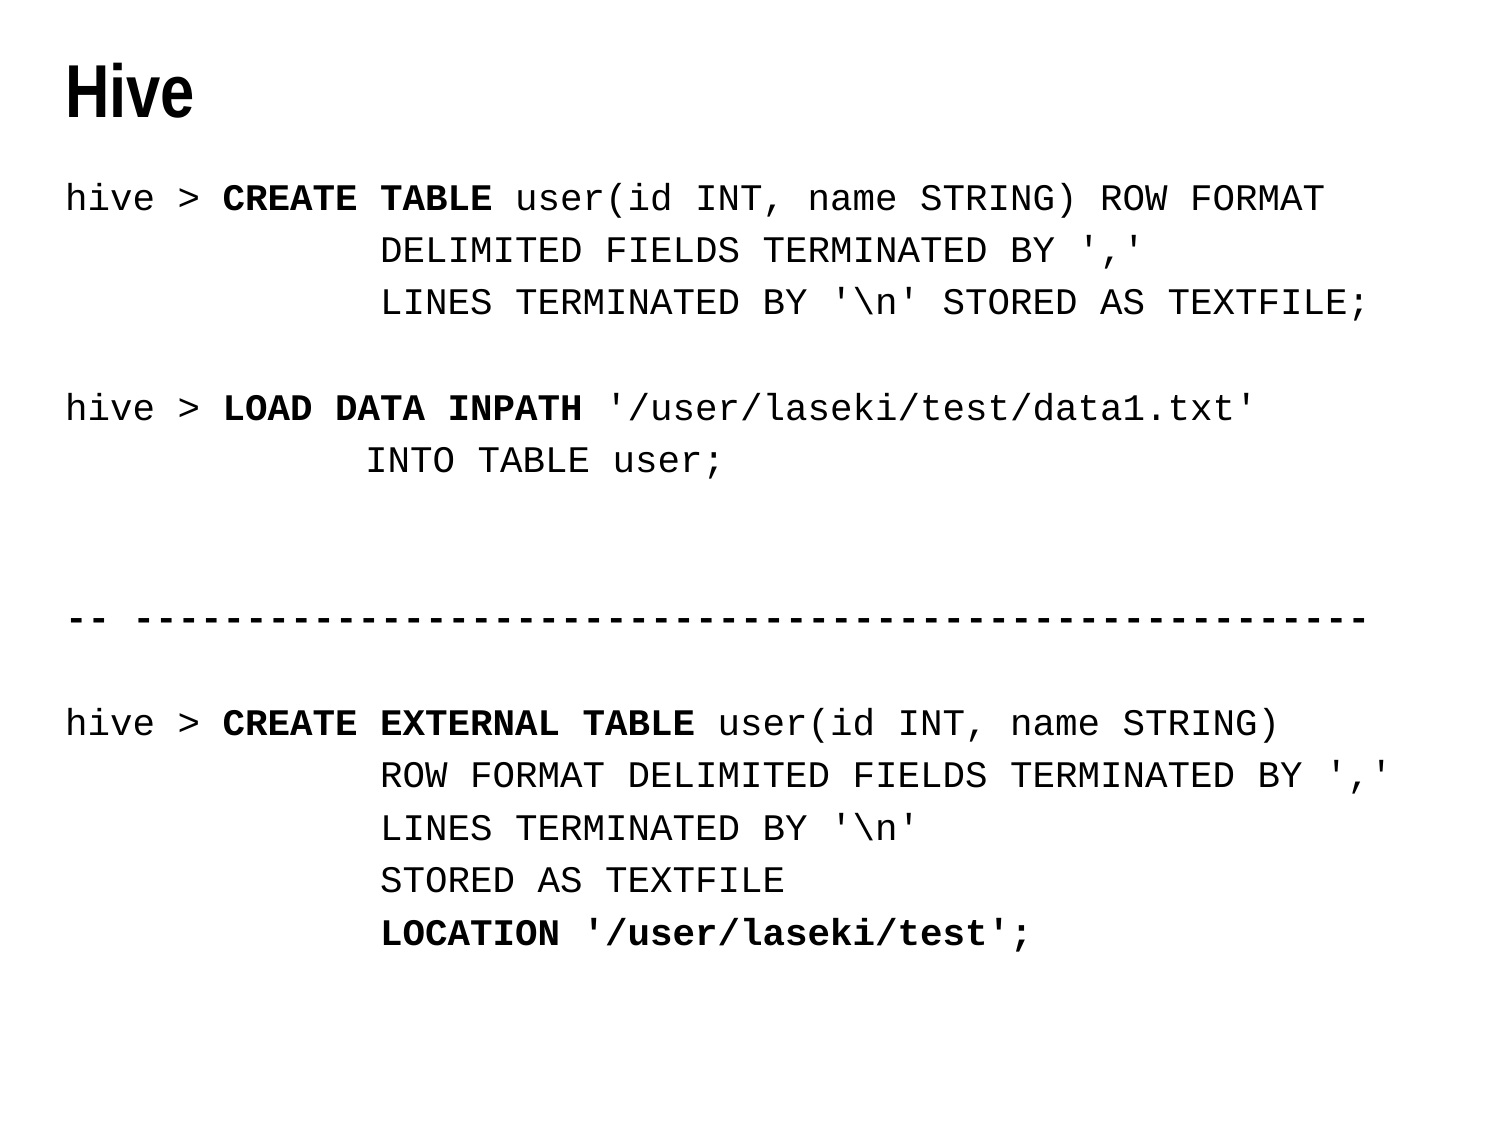

# Hive

hive > CREATE TABLE user(id INT, name STRING) ROW FORMAT
              DELIMITED FIELDS TERMINATED BY ','
              LINES TERMINATED BY '\n' STORED AS TEXTFILE;

hive > LOAD DATA INPATH '/user/laseki/test/data1.txt'
		INTO TABLE user;

-- -------------------------------------------------------

hive > CREATE EXTERNAL TABLE user(id INT, name STRING)
              ROW FORMAT DELIMITED FIELDS TERMINATED BY ','
              LINES TERMINATED BY '\n'
              STORED AS TEXTFILE
              LOCATION '/user/laseki/test';